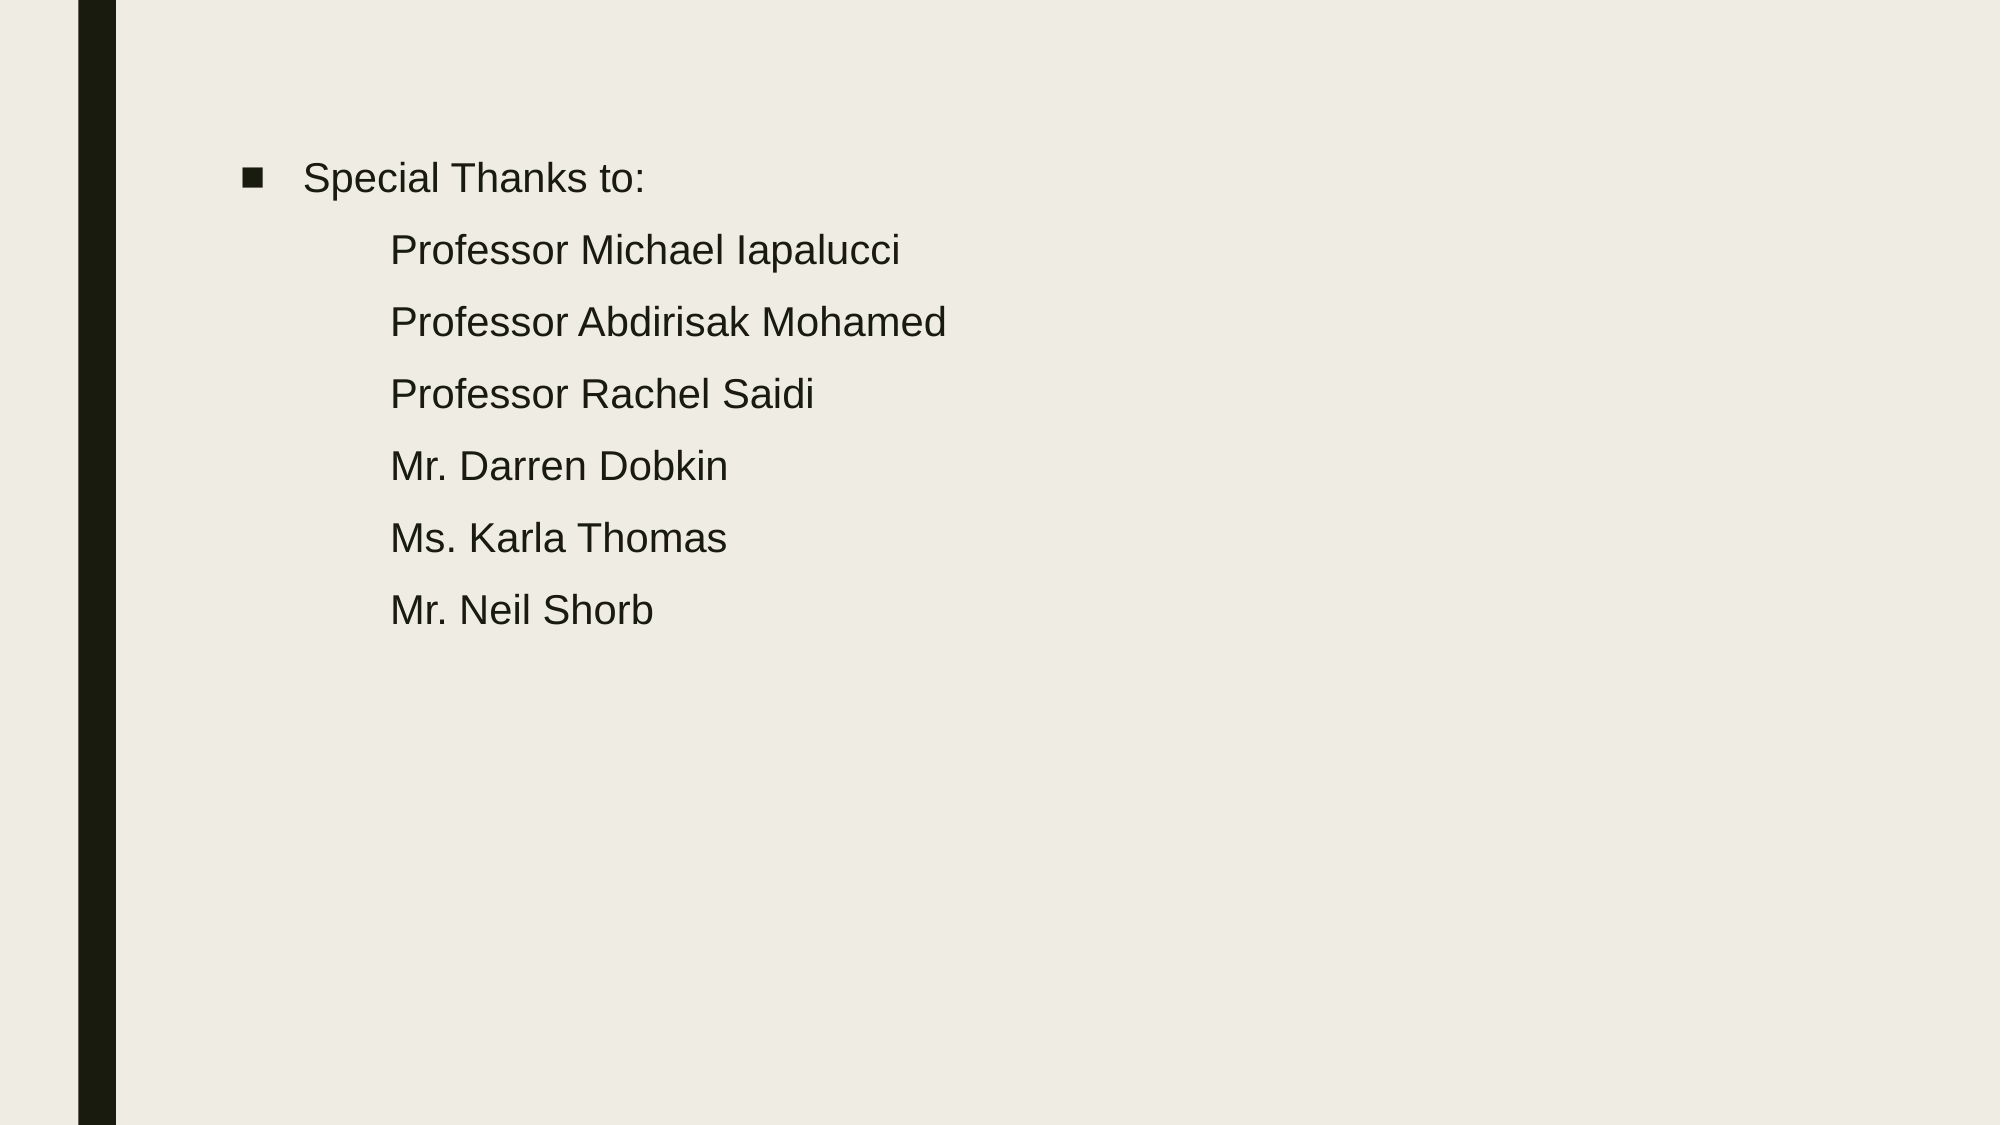

Special Thanks to:
	Professor Michael Iapalucci
	Professor Abdirisak Mohamed
	Professor Rachel Saidi
	Mr. Darren Dobkin
	Ms. Karla Thomas
	Mr. Neil Shorb